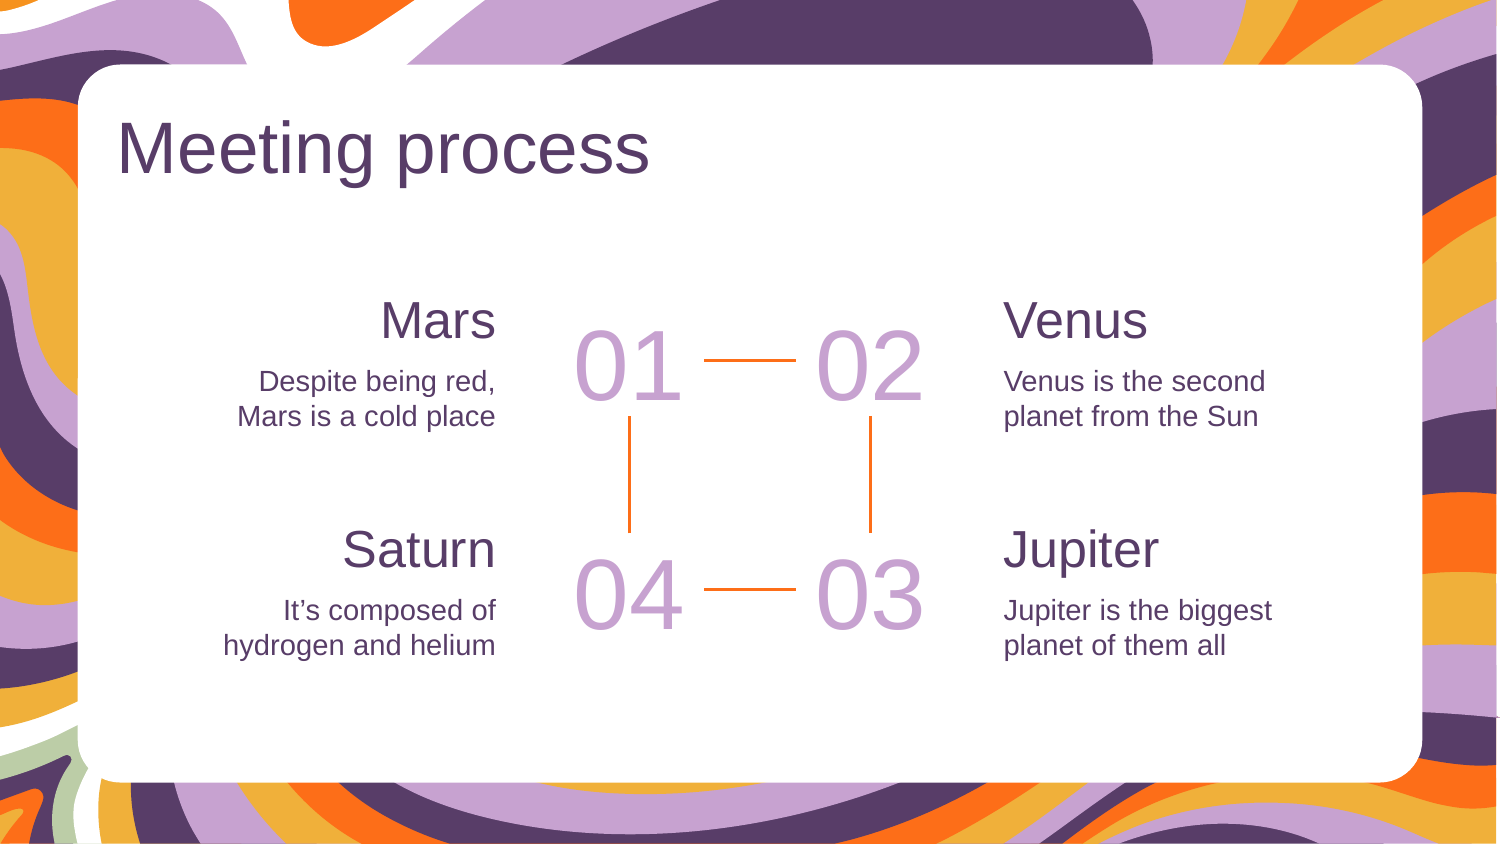

Meeting process
Mars
Venus
01
02
Despite being red, Mars is a cold place
Venus is the second planet from the Sun
Saturn
Jupiter
04
03
It’s composed of hydrogen and helium
Jupiter is the biggest planet of them all